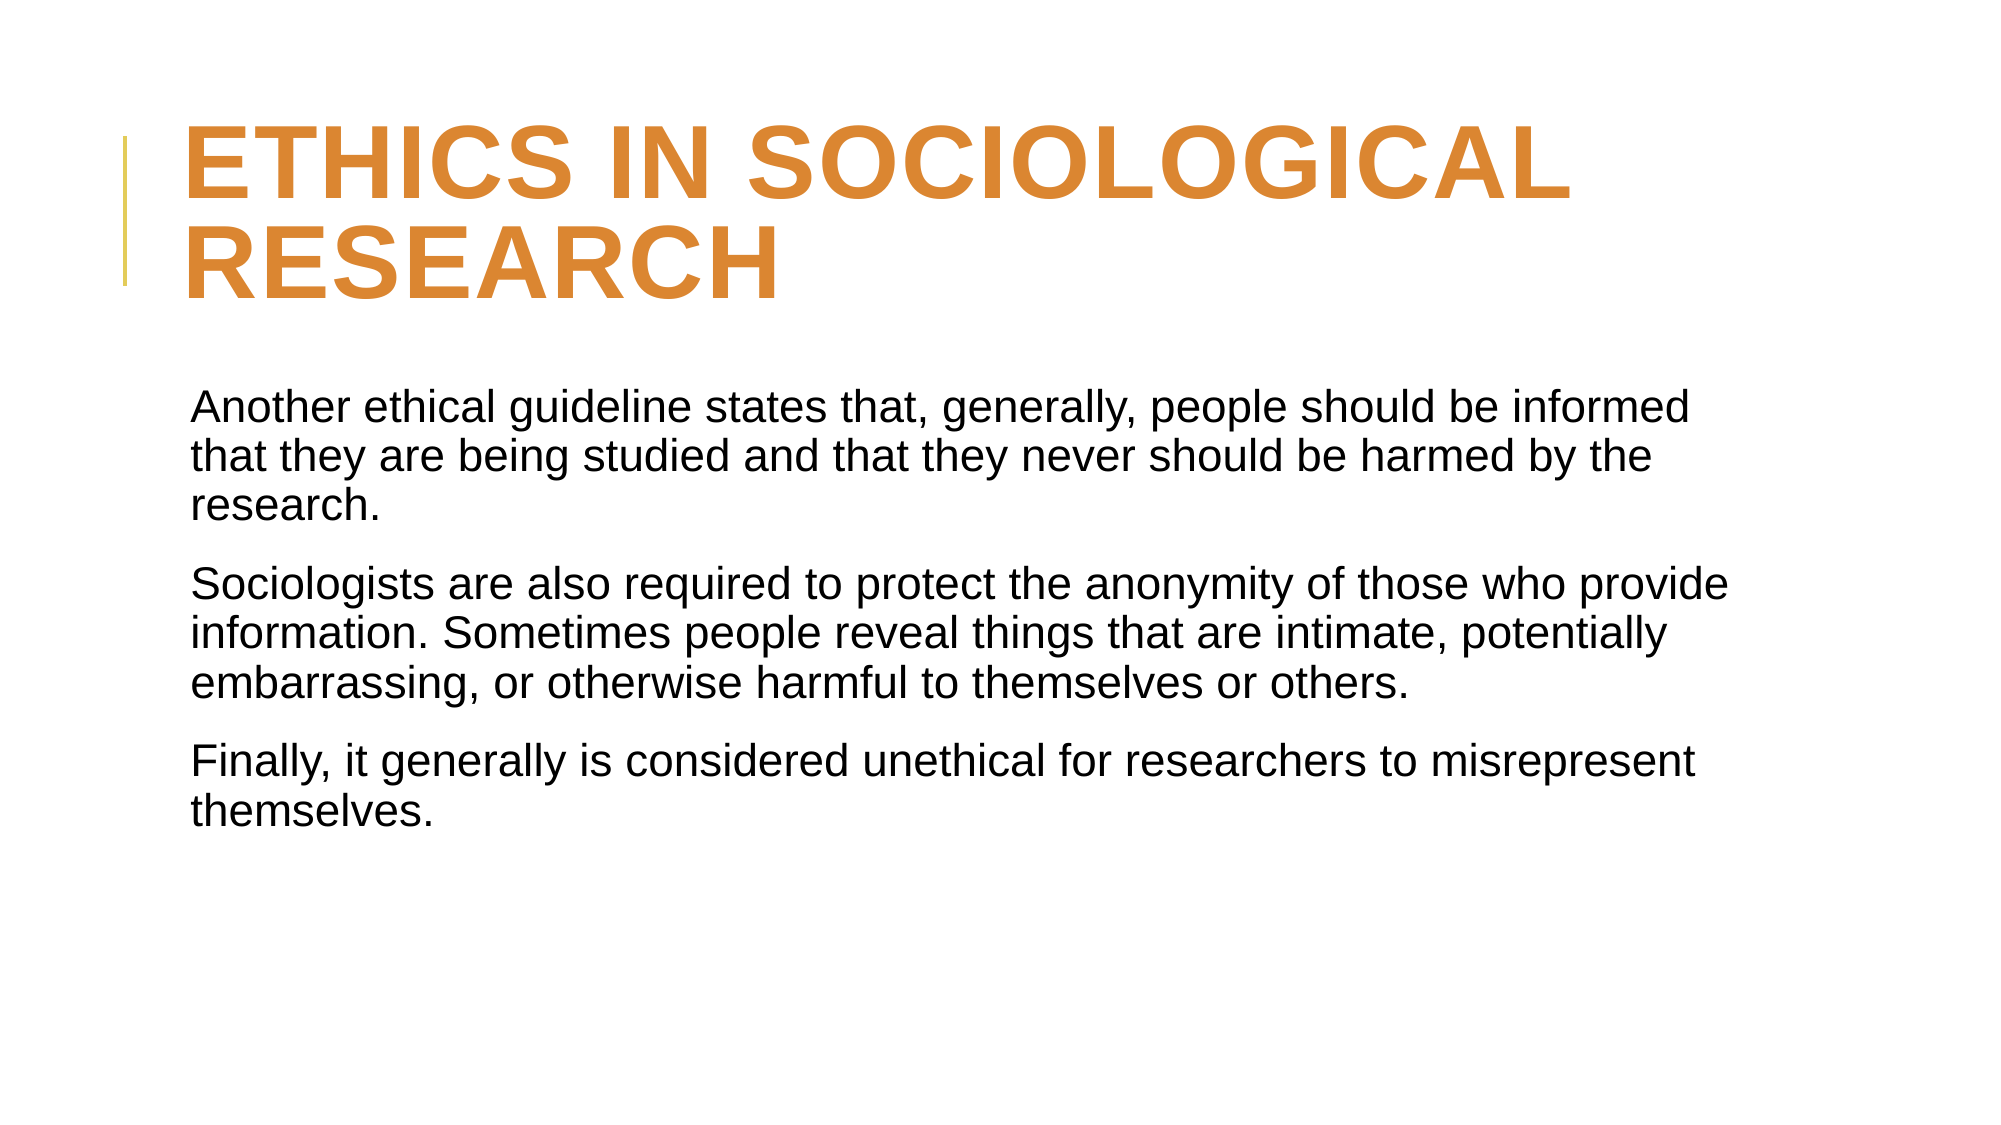

# Ethics in Sociological Research
Another ethical guideline states that, generally, people should be informed that they are being studied and that they never should be harmed by the research.
Sociologists are also required to protect the anonymity of those who provide information. Sometimes people reveal things that are intimate, potentially embarrassing, or otherwise harmful to themselves or others.
Finally, it generally is considered unethical for researchers to misrepresent themselves.